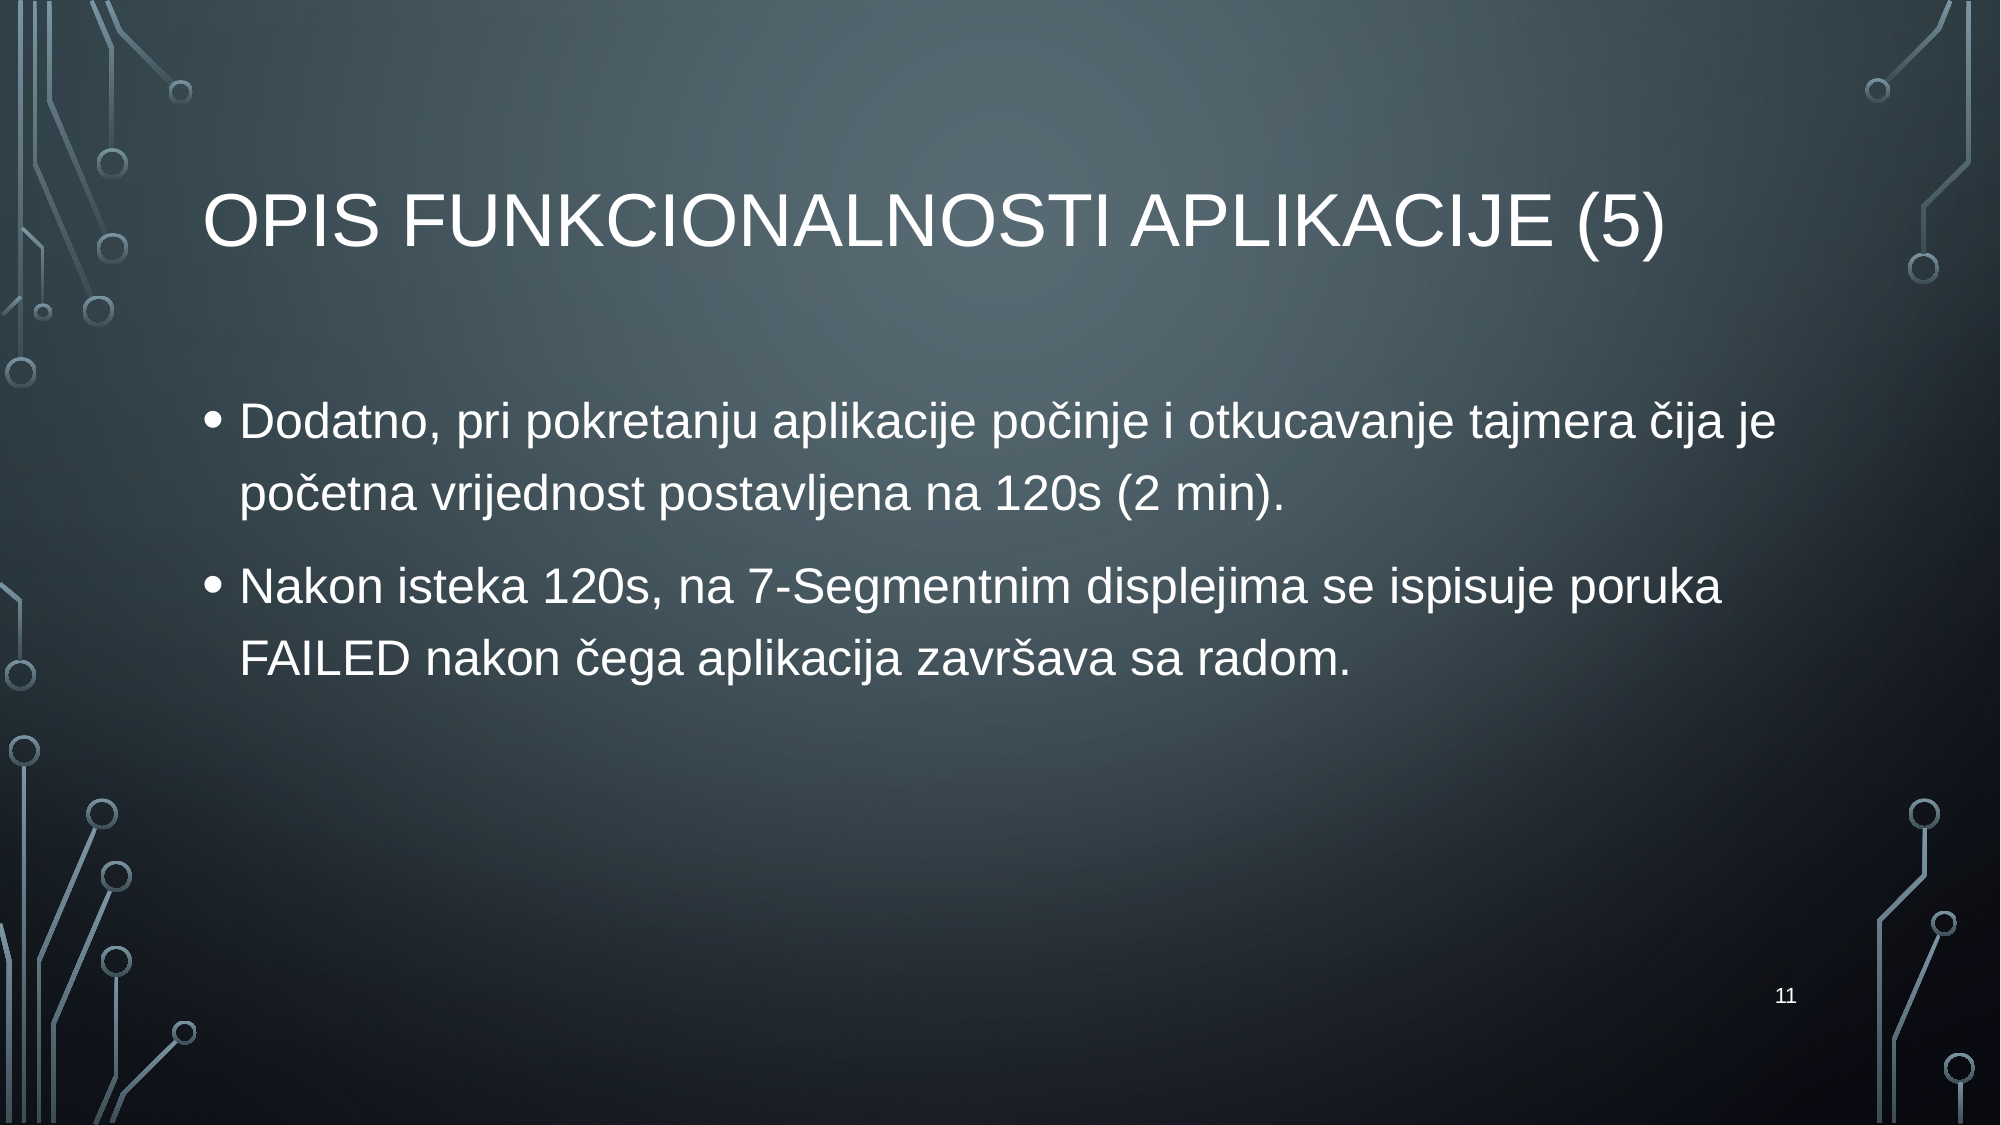

# Opis funkcionalnosti aplikacije (5)
Dodatno, pri pokretanju aplikacije počinje i otkucavanje tajmera čija je početna vrijednost postavljena na 120s (2 min).
Nakon isteka 120s, na 7-Segmentnim displejima se ispisuje poruka FAILED nakon čega aplikacija završava sa radom.
11